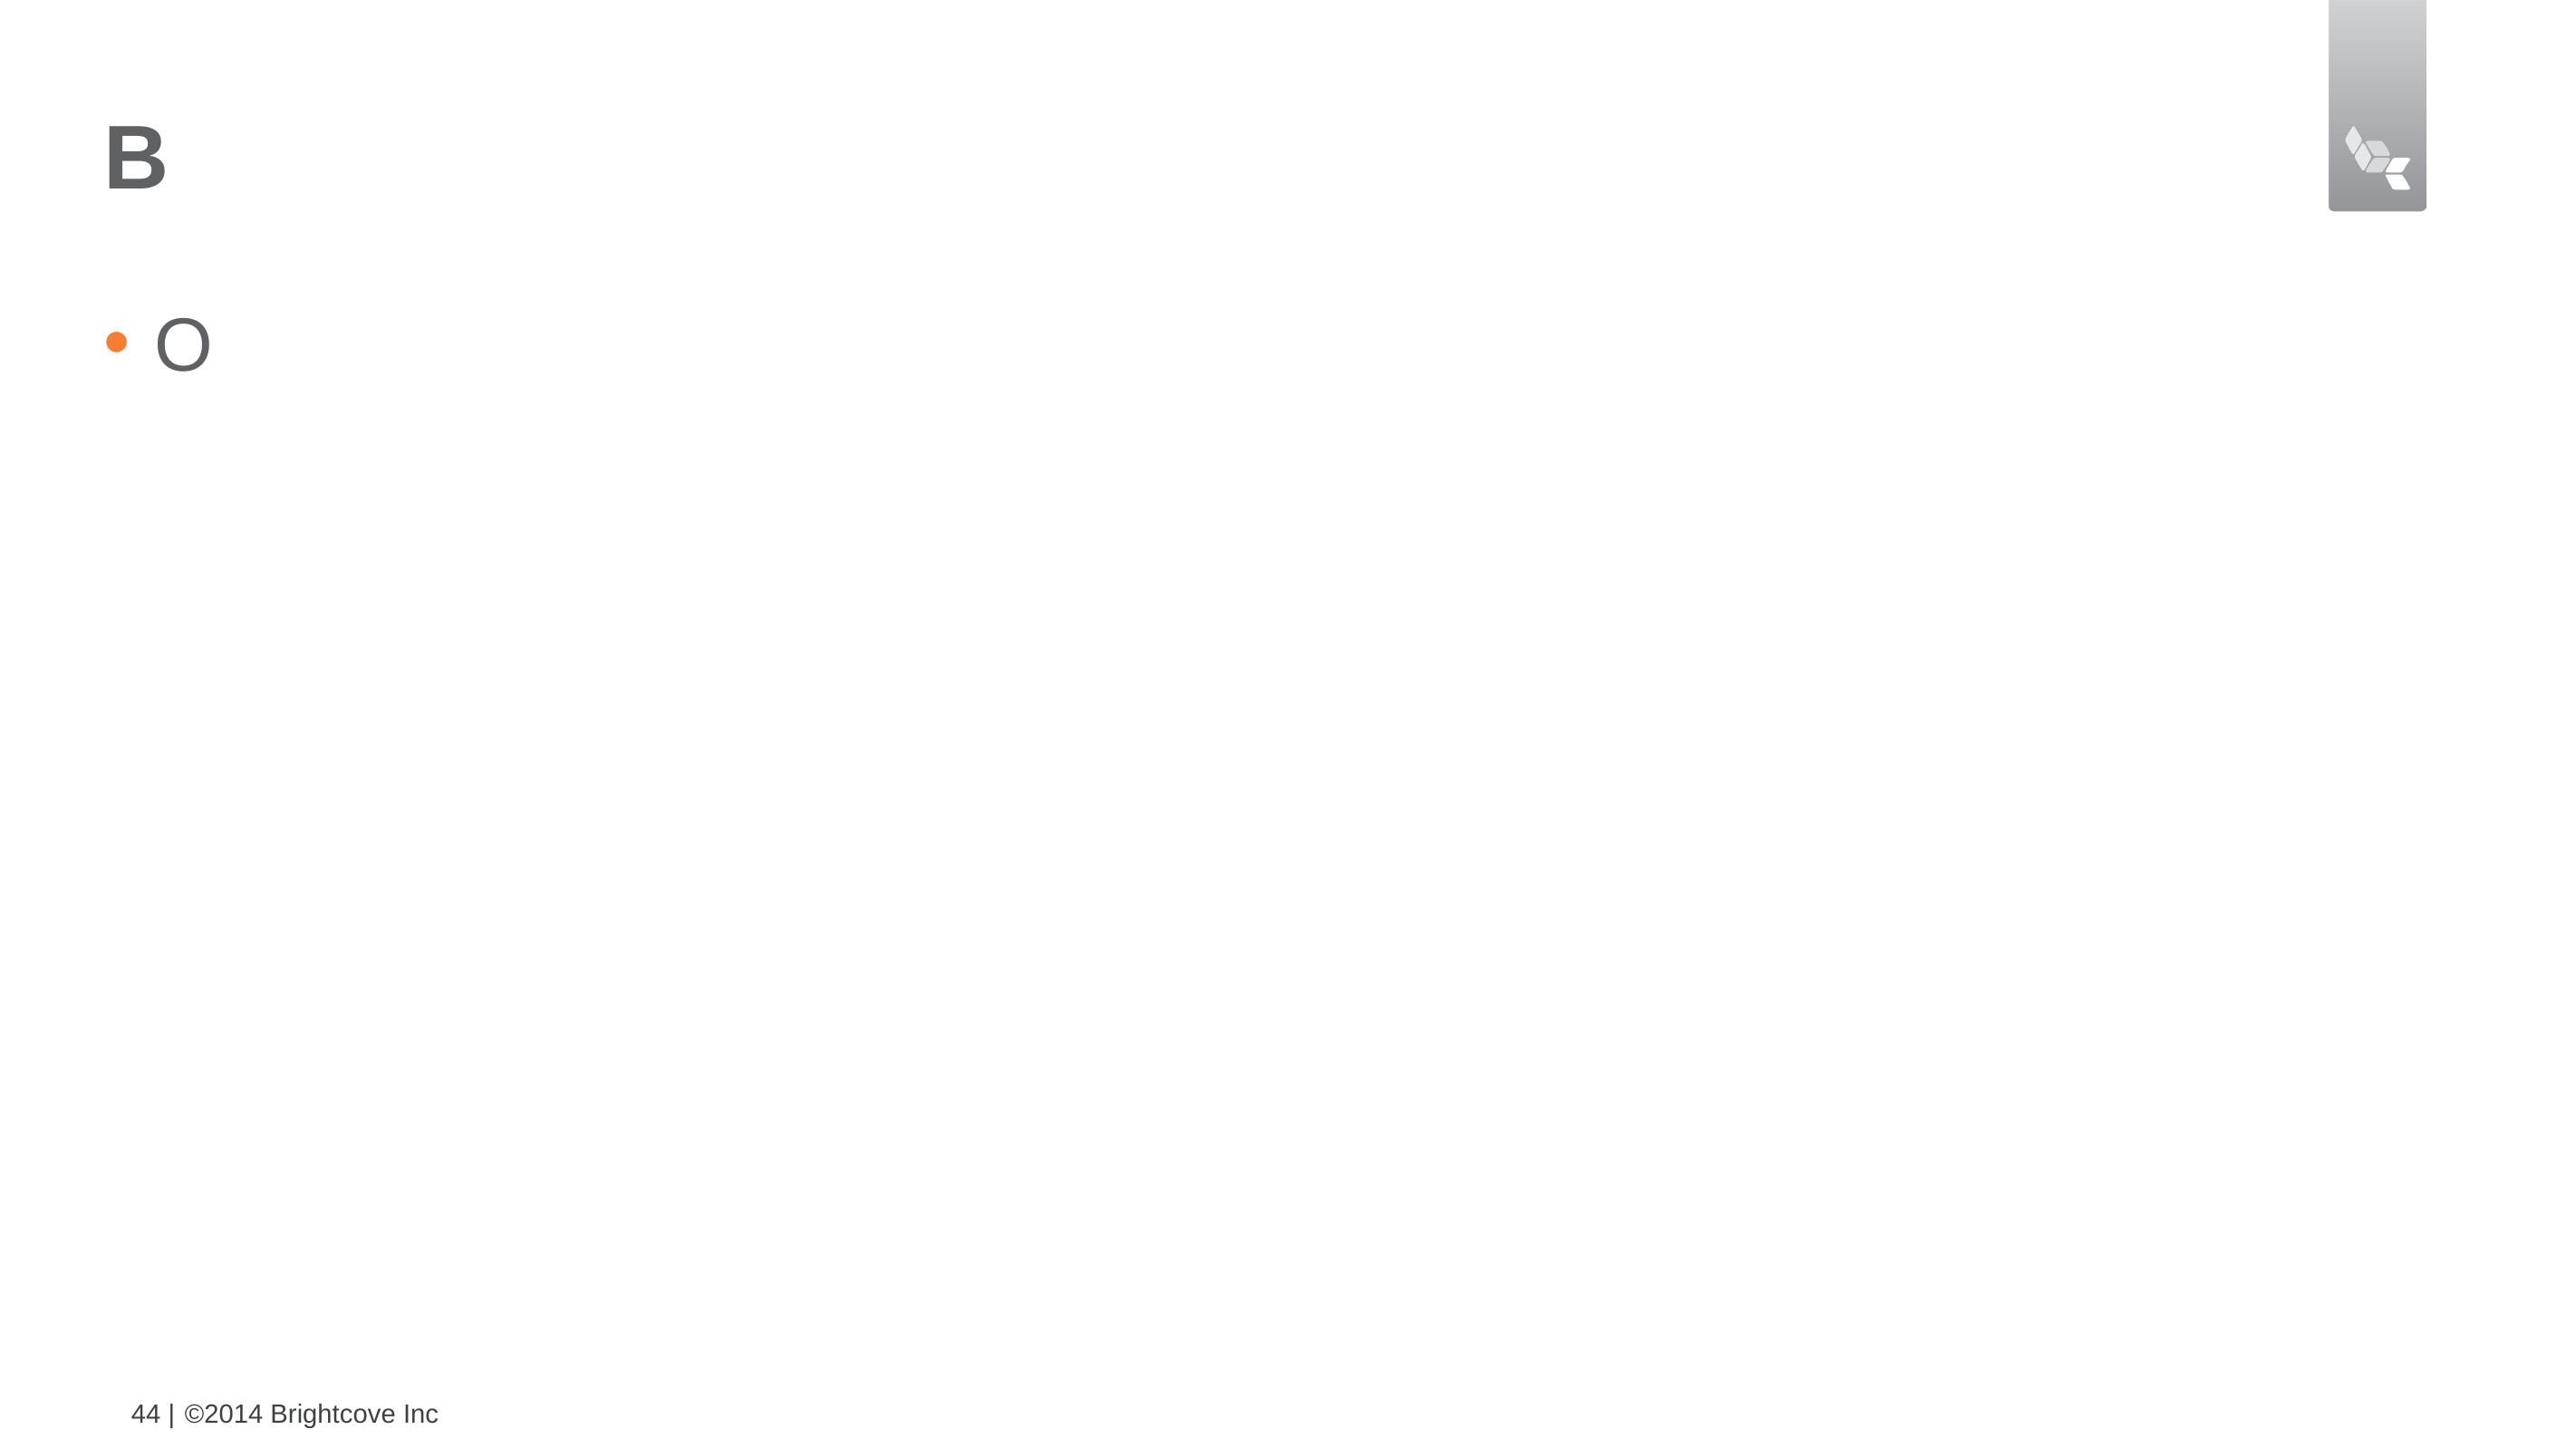

# B
O
44 |
©2014 Brightcove Inc